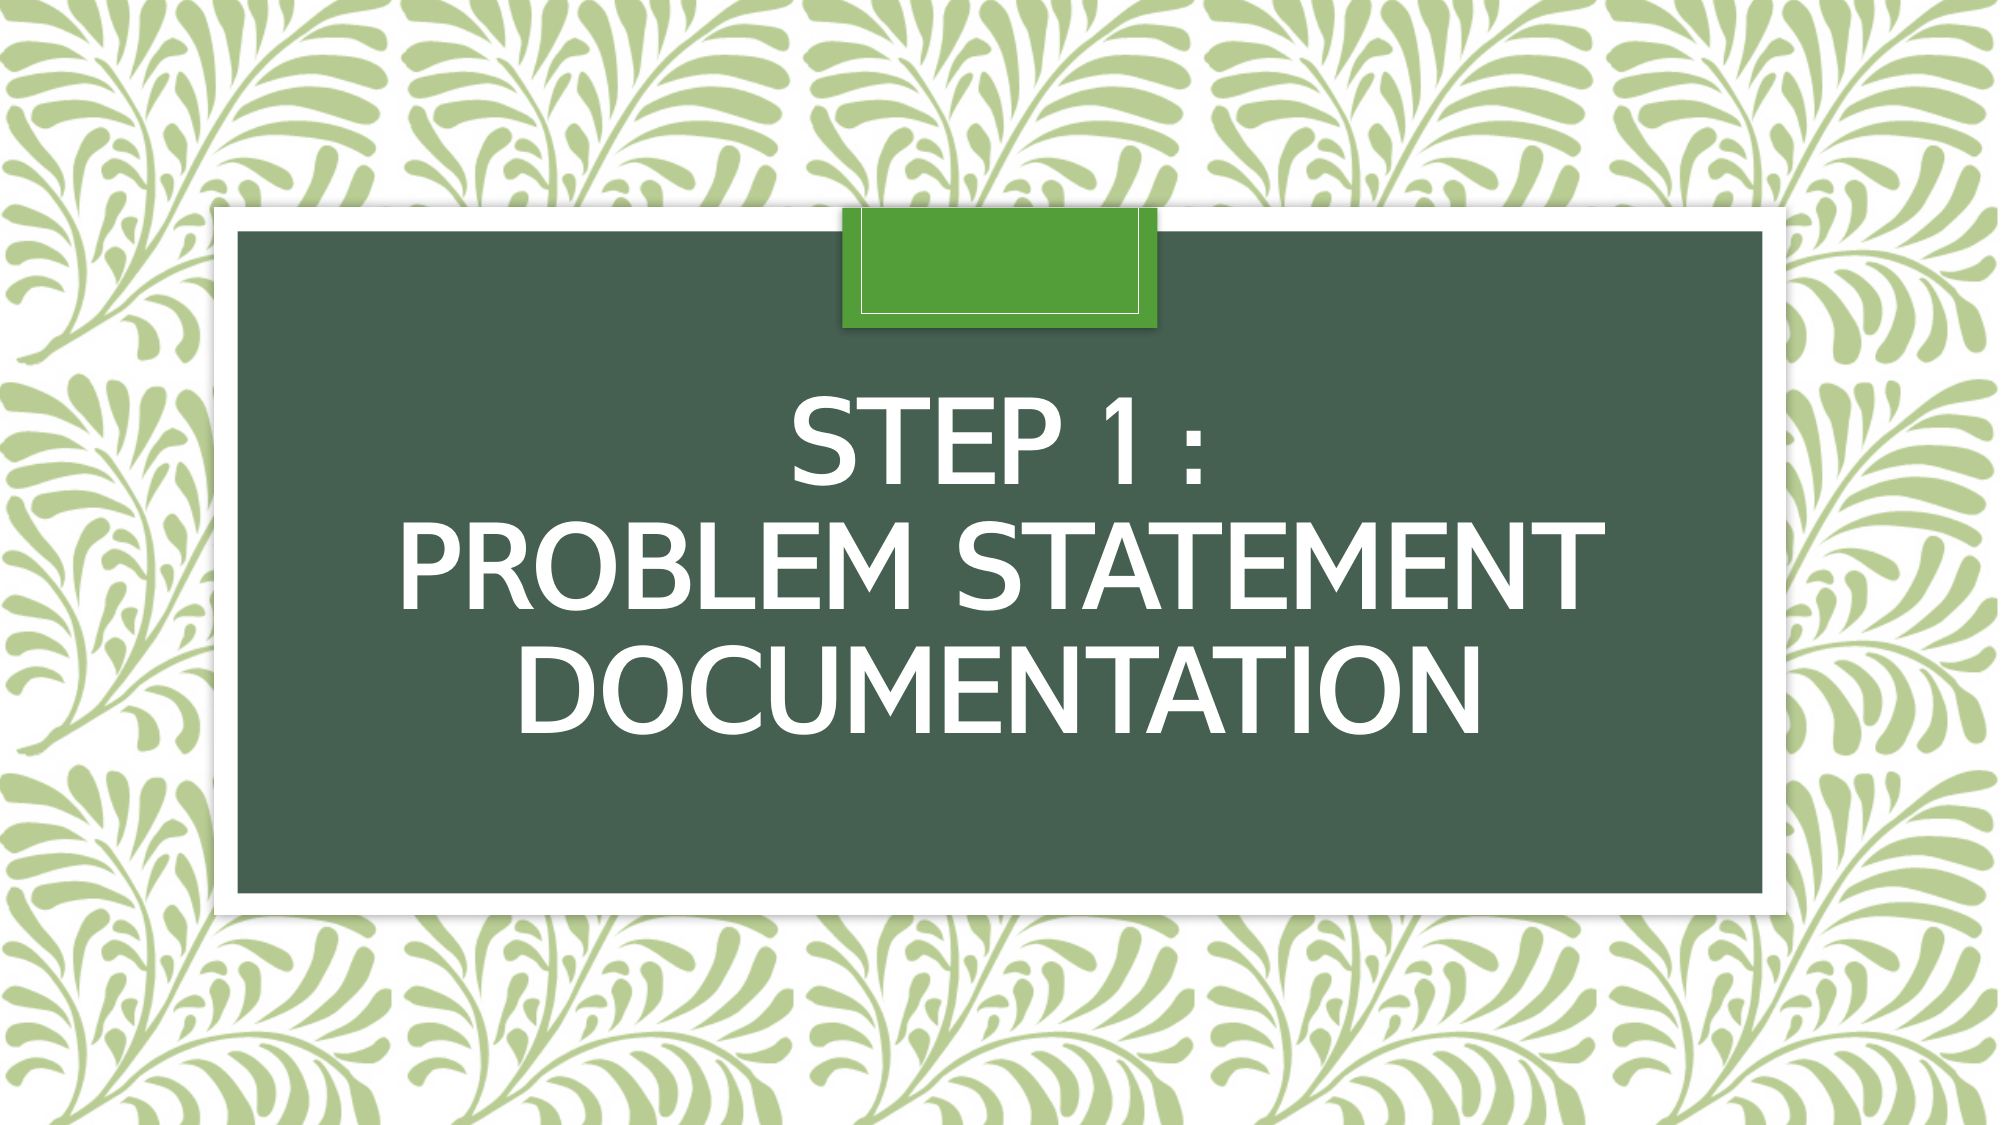

# Step 1 : problem statement documentation